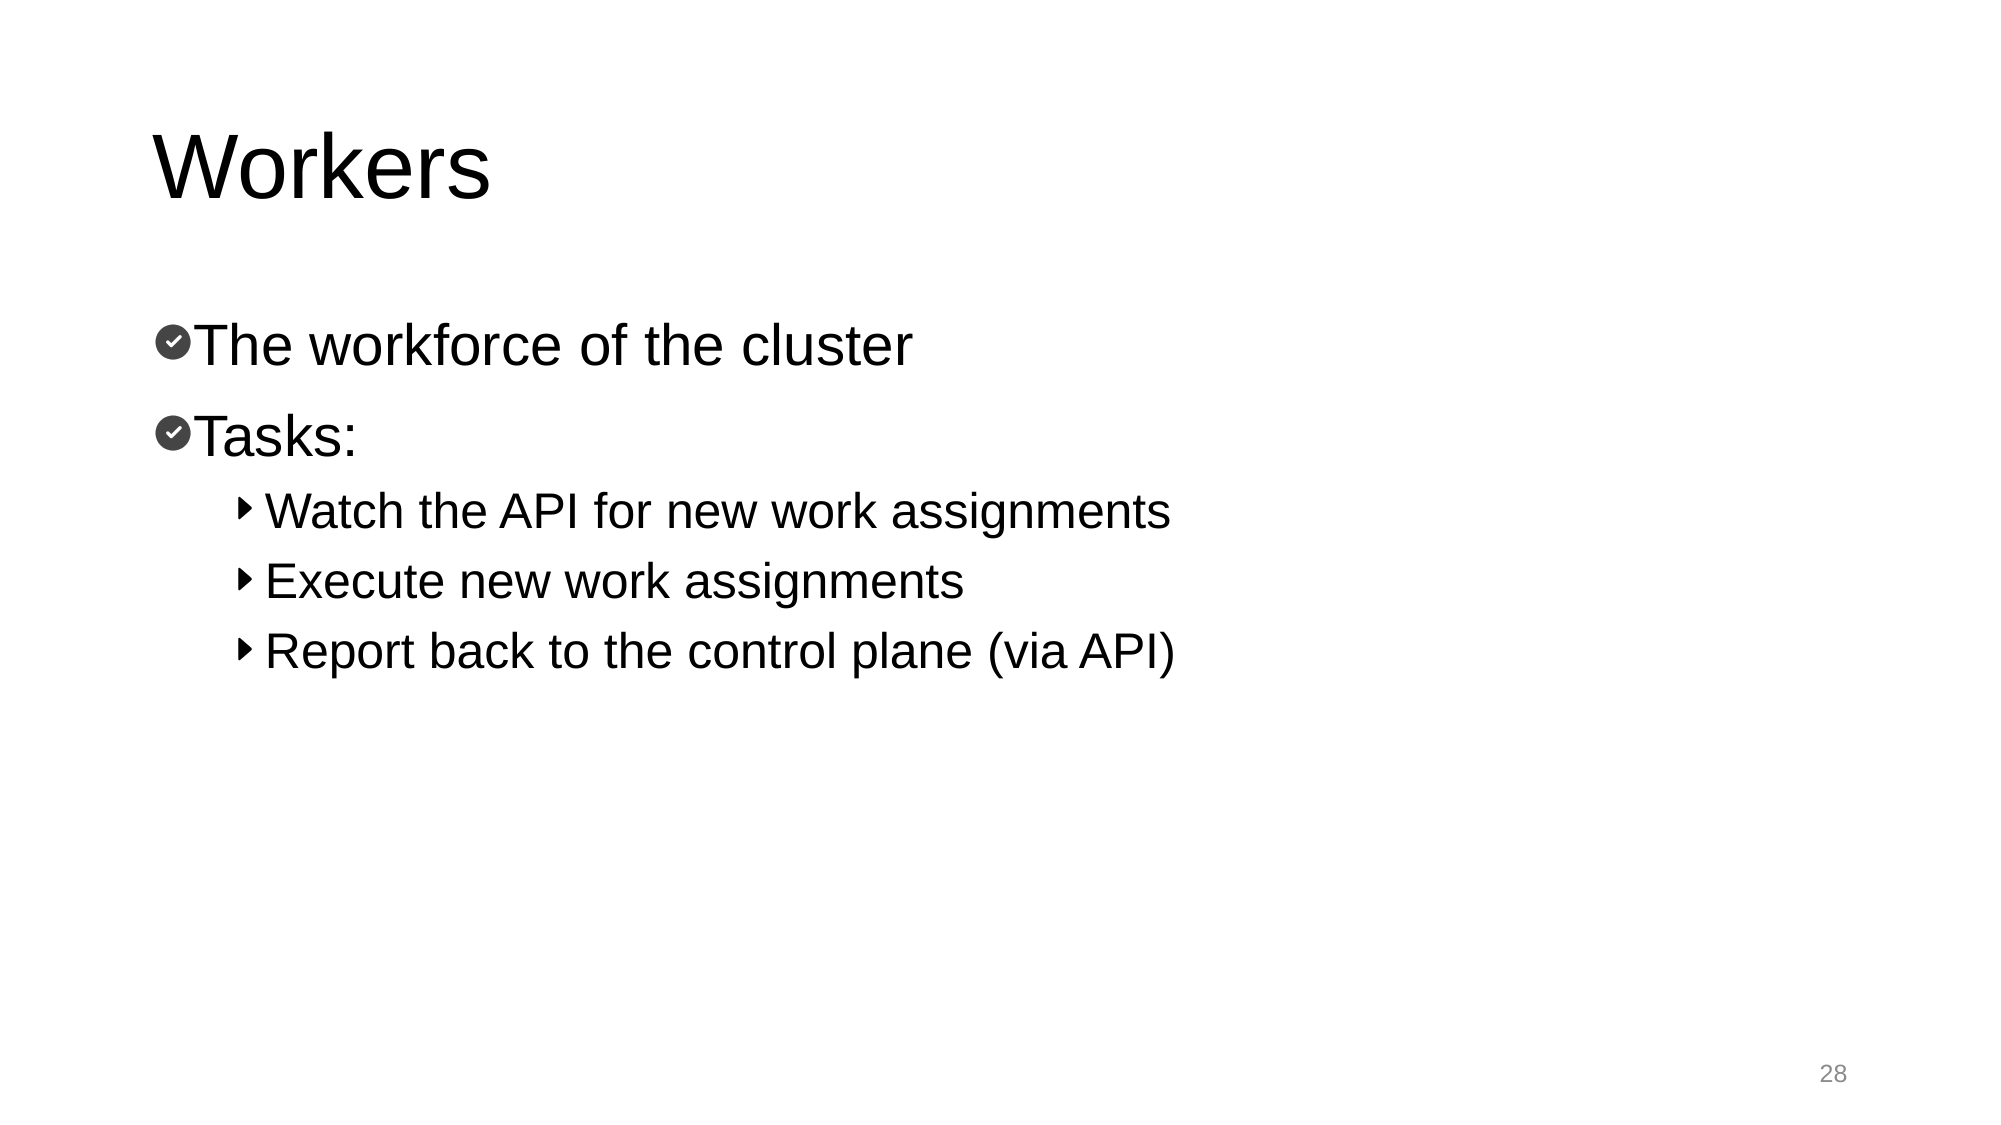

# Workers
The workforce of the cluster
Tasks:
Watch the API for new work assignments
Execute new work assignments
Report back to the control plane (via API)
28